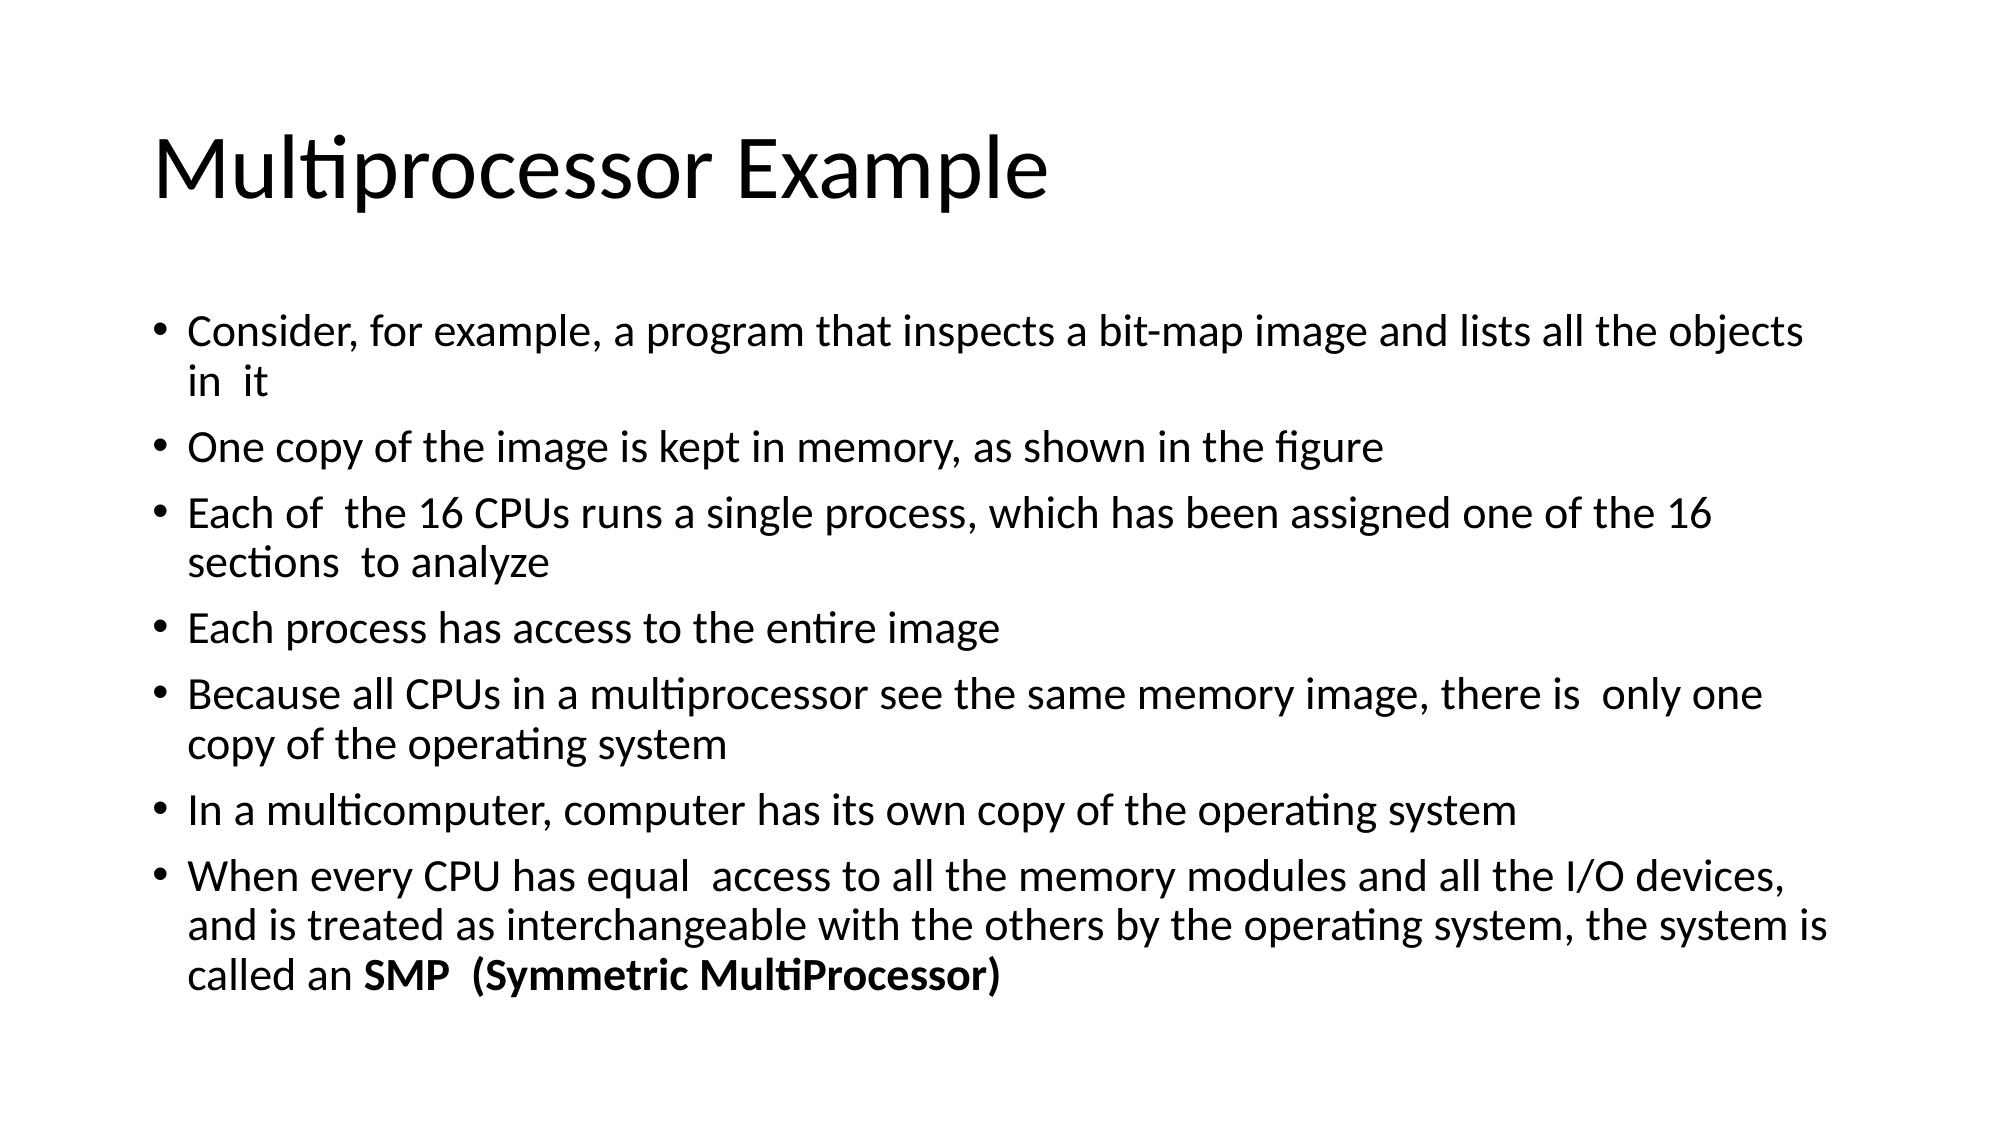

# Multiprocessor Example
Consider, for example, a program that inspects a bit-map image and lists all the objects in  it
One copy of the image is kept in memory, as shown in the figure
Each of  the 16 CPUs runs a single process, which has been assigned one of the 16 sections  to analyze
Each process has access to the entire image
Because all CPUs in a multiprocessor see the same memory image, there is  only one copy of the operating system
In a multicomputer, computer has its own copy of the operating system
When every CPU has equal  access to all the memory modules and all the I/O devices, and is treated as interchangeable with the others by the operating system, the system is called an SMP  (Symmetric MultiProcessor)